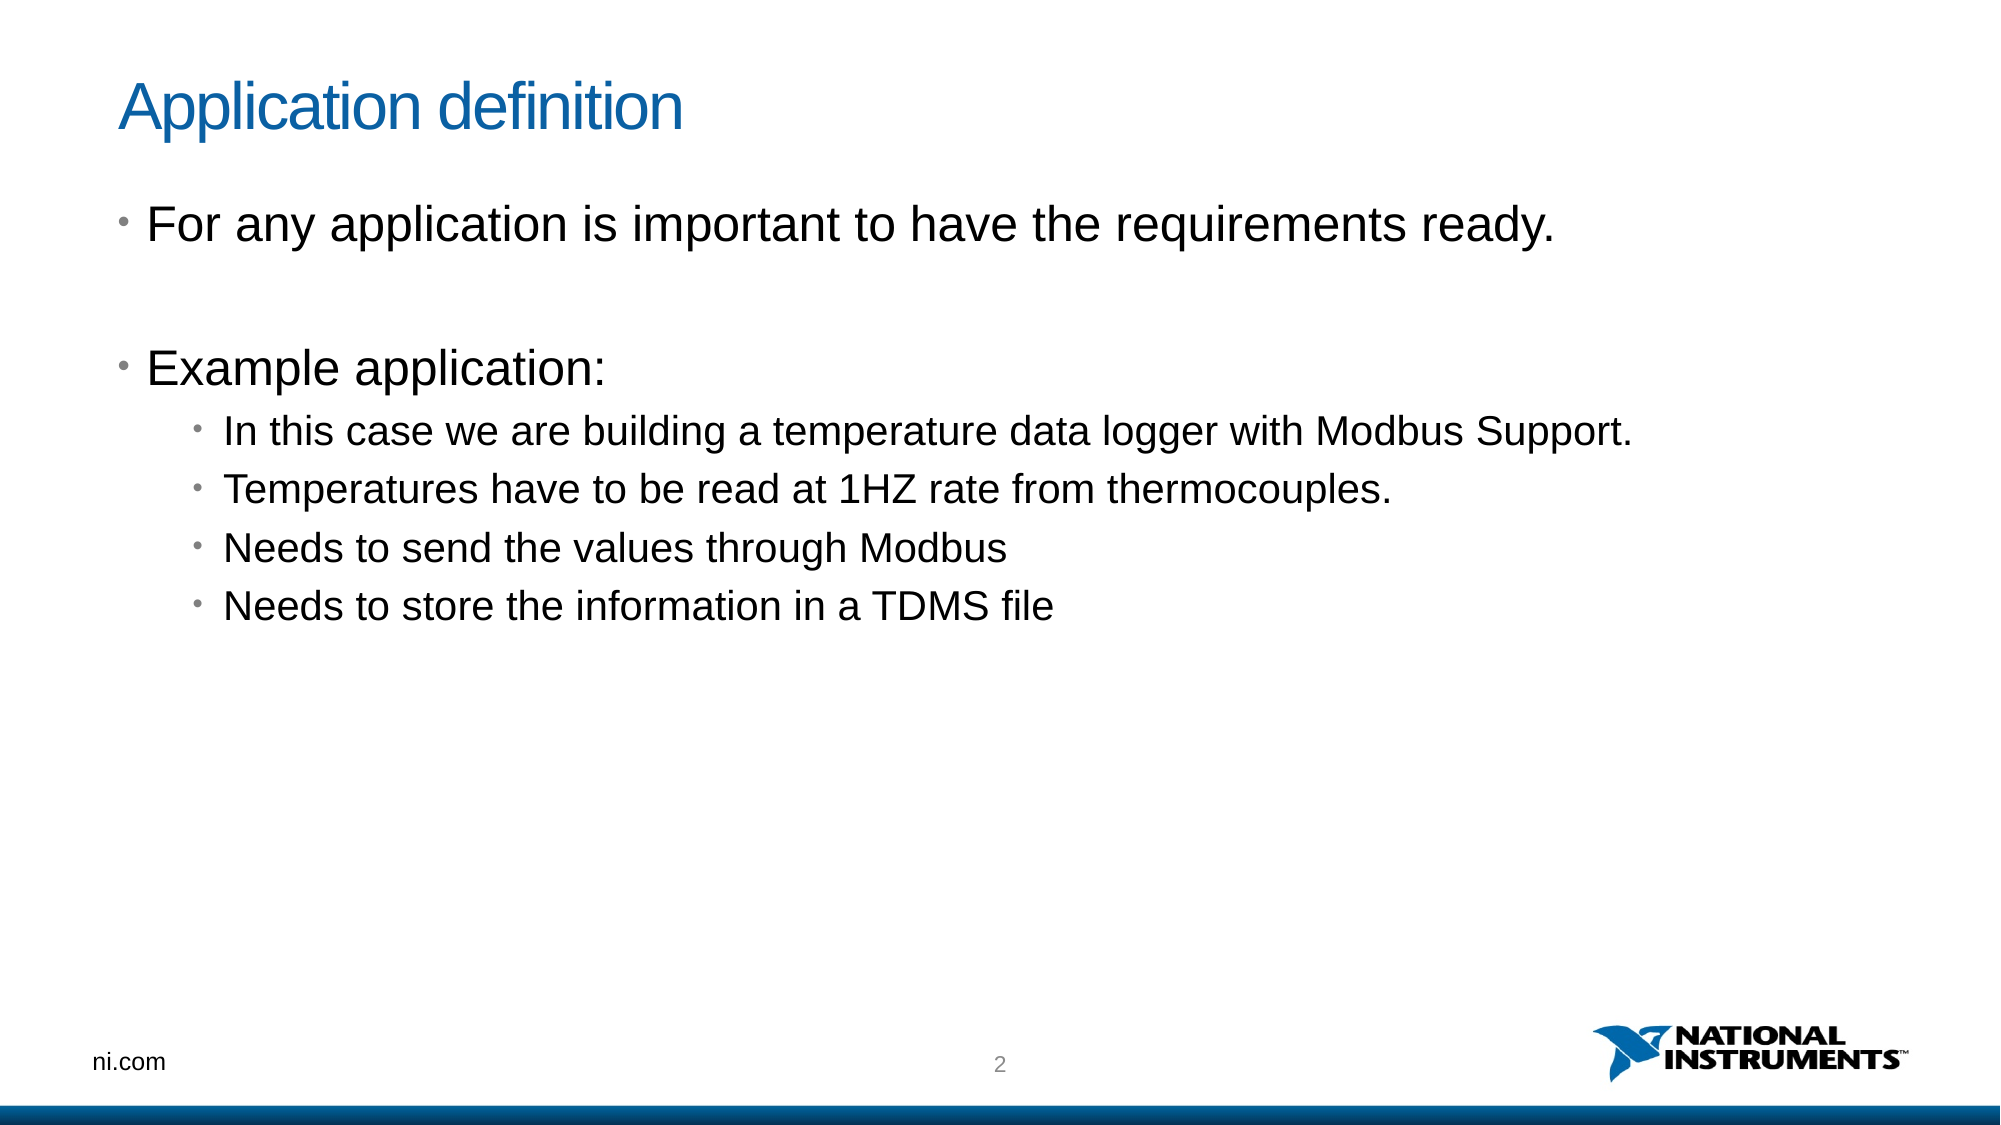

# Application definition
For any application is important to have the requirements ready.

Example application:
In this case we are building a temperature data logger with Modbus Support.
Temperatures have to be read at 1HZ rate from thermocouples.
Needs to send the values through Modbus
Needs to store the information in a TDMS file